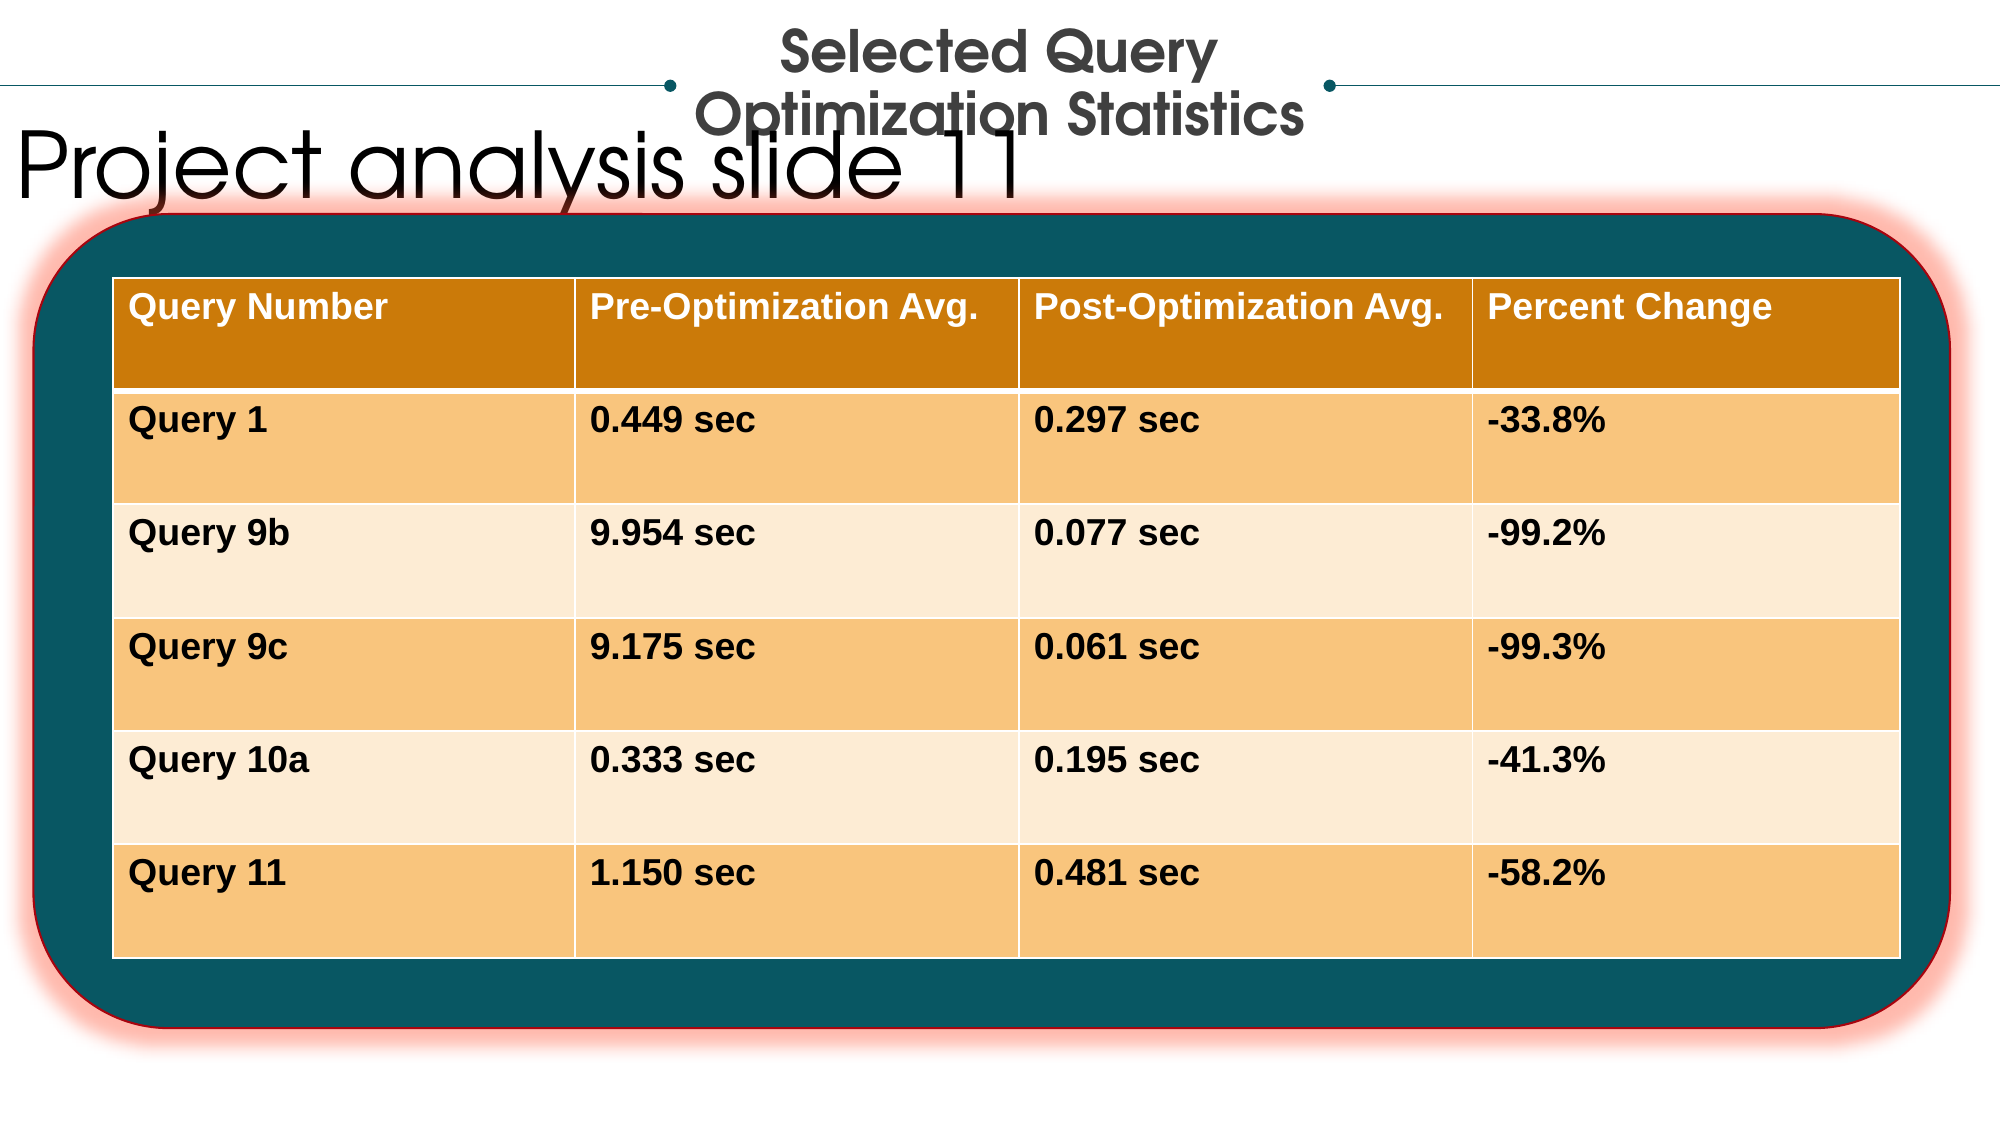

Selected Query Optimization Statistics
Project analysis slide 11

| Query Number | Pre-Optimization Avg. | Post-Optimization Avg. | Percent Change |
| --- | --- | --- | --- |
| Query 1 | 0.449 sec | 0.297 sec | -33.8% |
| Query 9b | 9.954 sec | 0.077 sec | -99.2% |
| Query 9c | 9.175 sec | 0.061 sec | -99.3% |
| Query 10a | 0.333 sec | 0.195 sec | -41.3% |
| Query 11 | 1.150 sec | 0.481 sec | -58.2% |